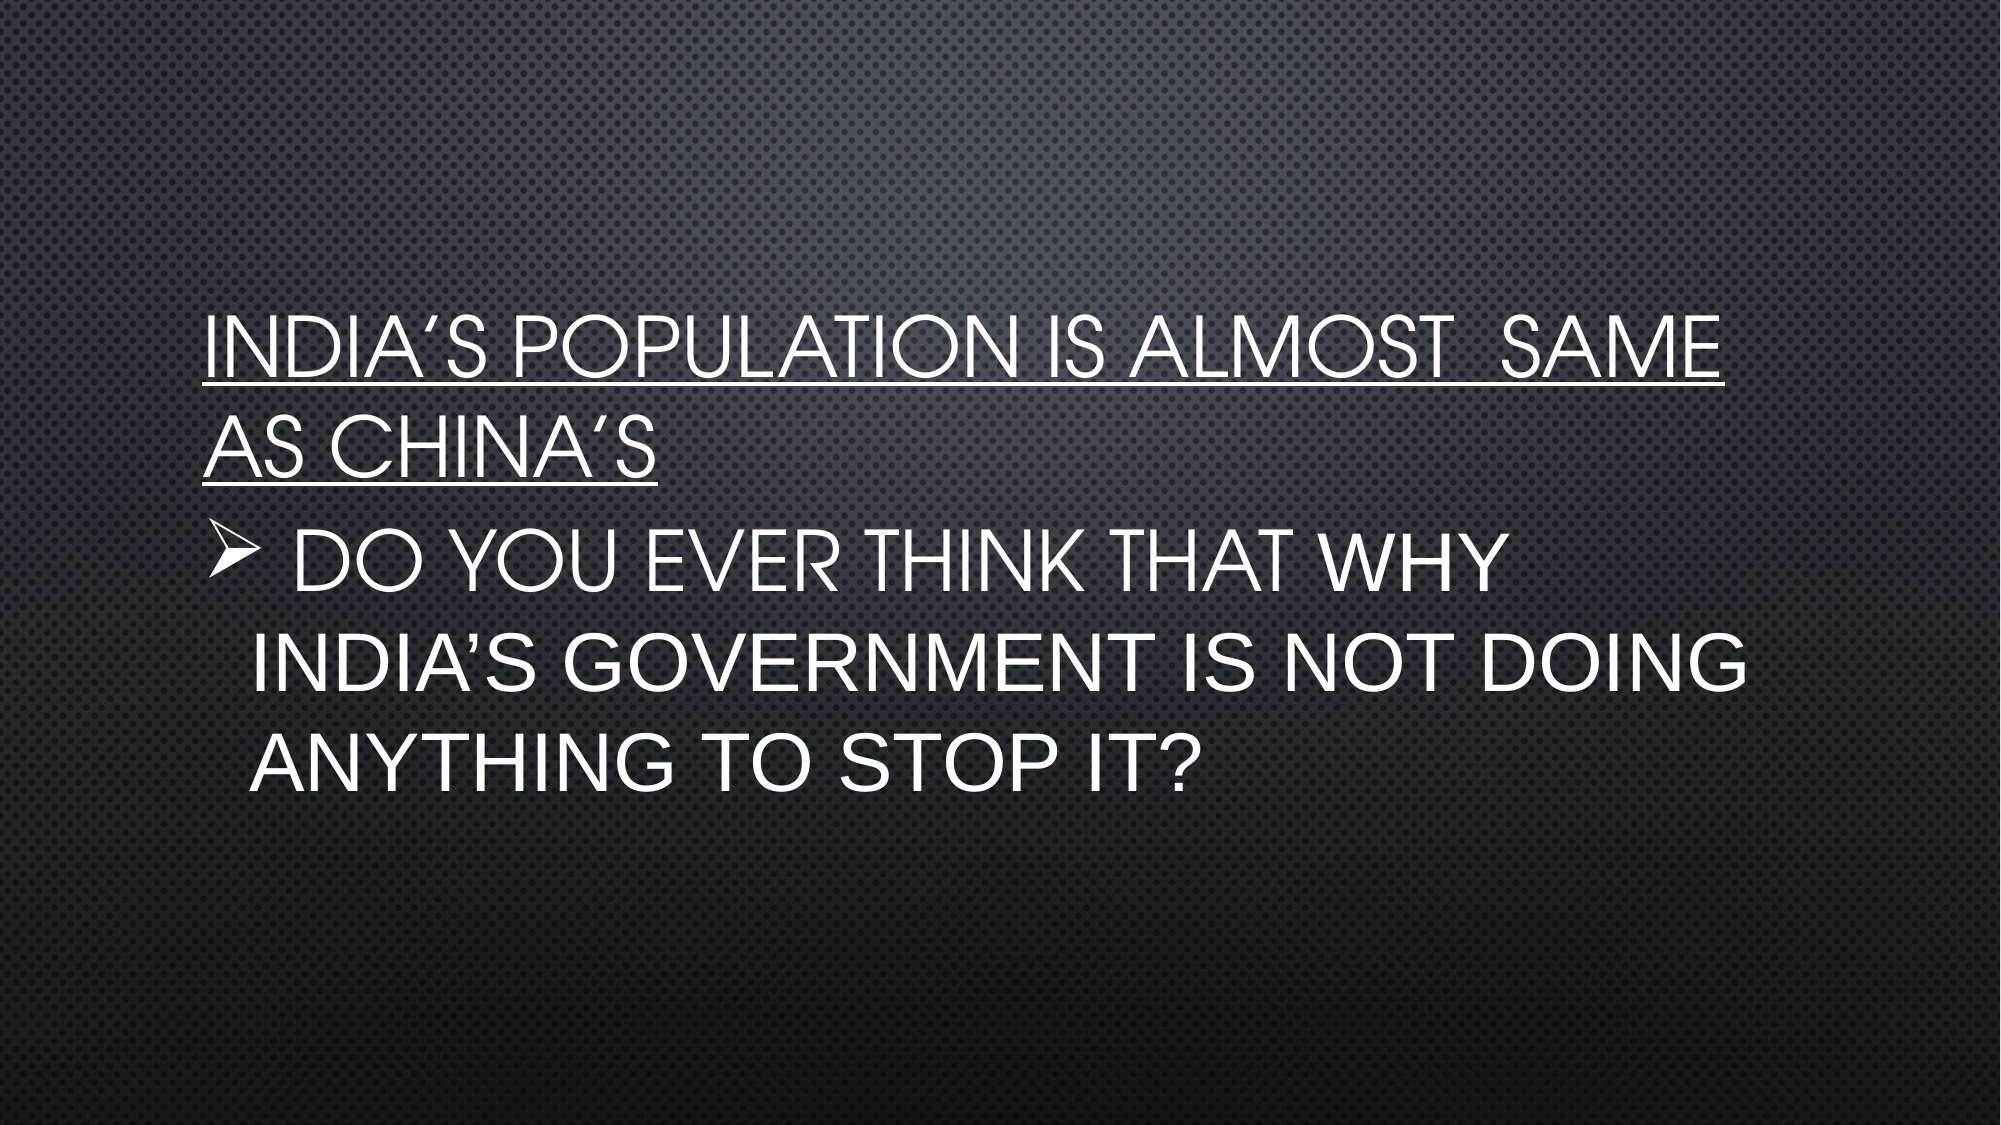

# India’s population is almost  same as China’s
 do you ever think that why India’s government is not doing anything to stop it?